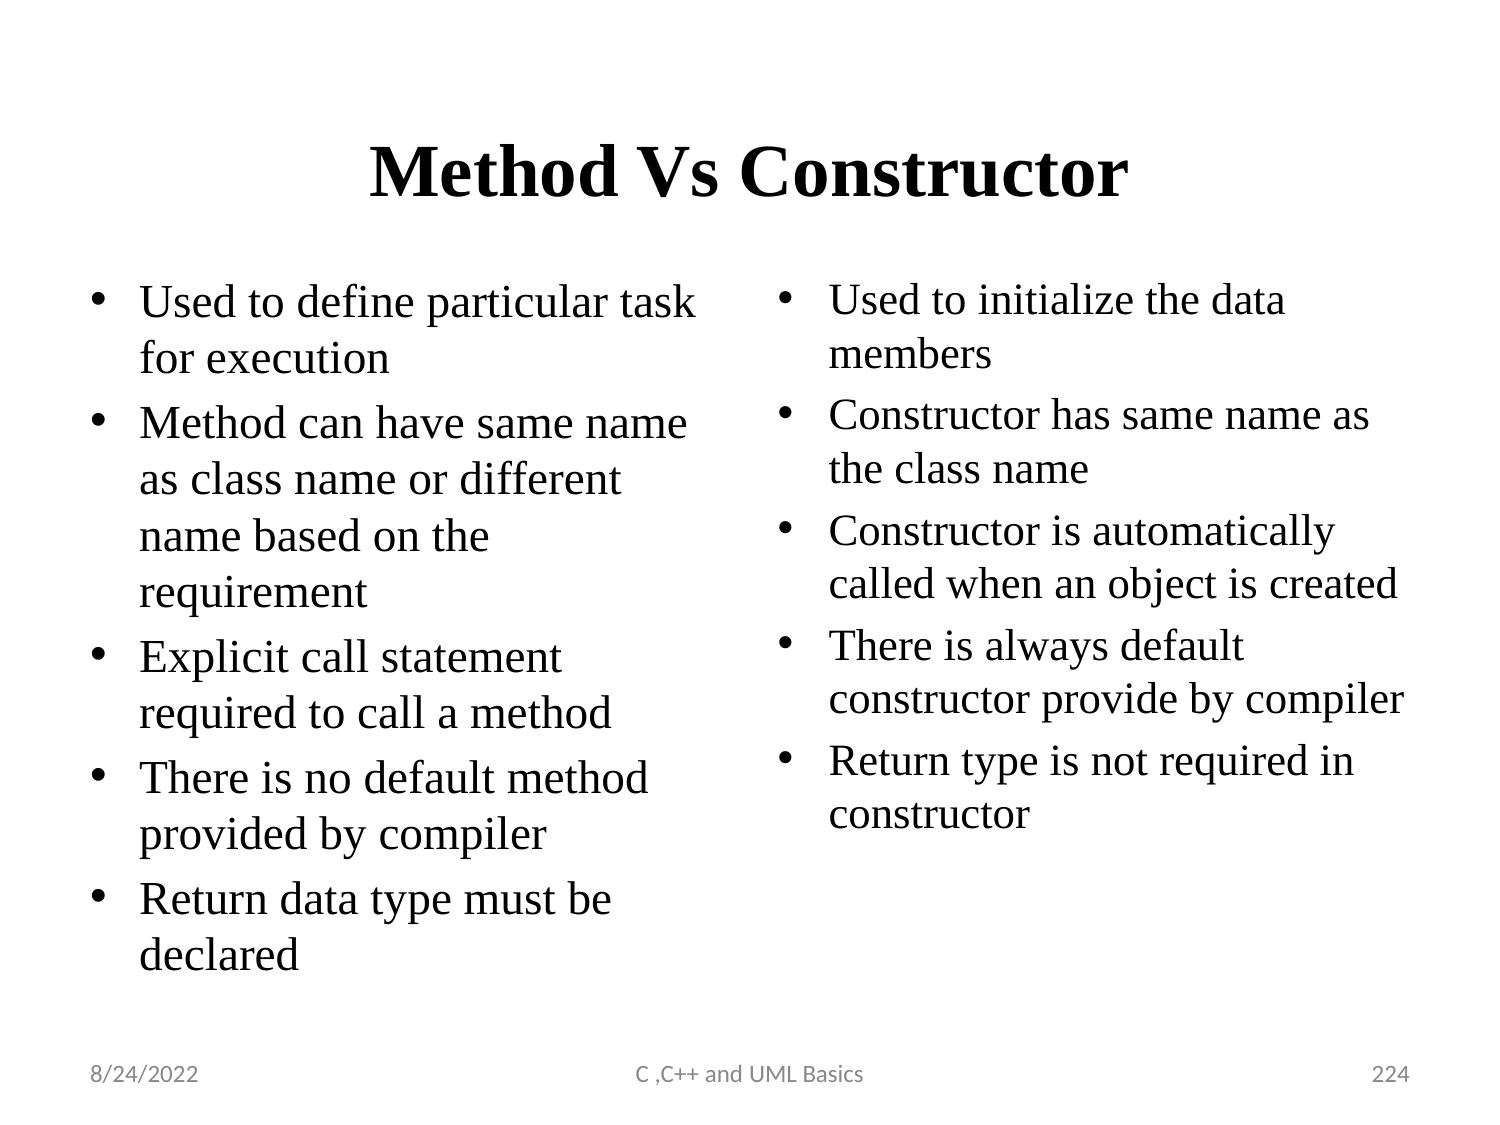

# Method Vs Constructor
Used to define particular task for execution
Method can have same name as class name or different name based on the requirement
Explicit call statement required to call a method
There is no default method provided by compiler
Return data type must be declared

Used to initialize the data members
Constructor has same name as the class name
Constructor is automatically called when an object is created
There is always default constructor provide by compiler
Return type is not required in constructor

8/24/2022
C ,C++ and UML Basics
224